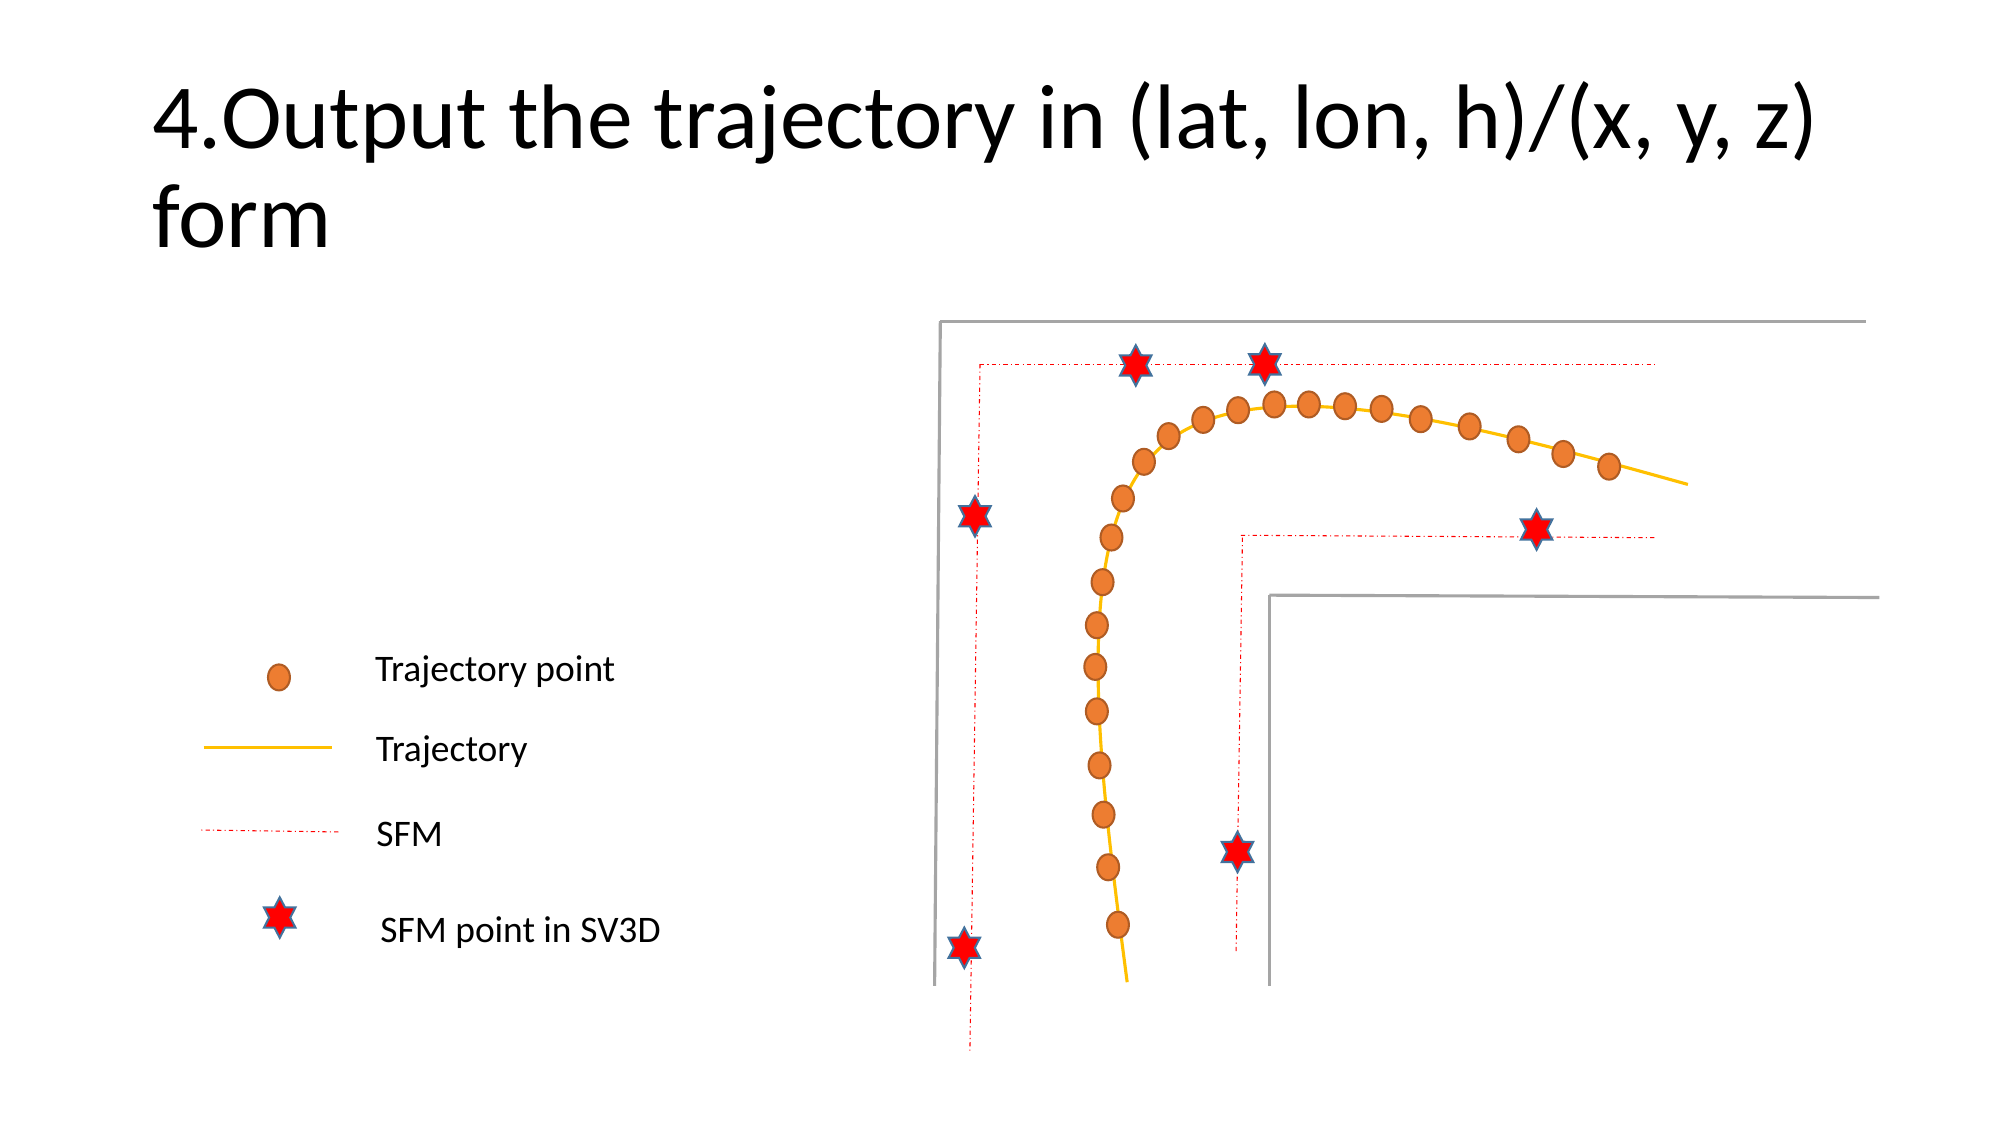

# 4.Output the trajectory in (lat, lon, h)/(x, y, z) form

Trajectory point

Trajectory

SFM

SFM point in SV3D